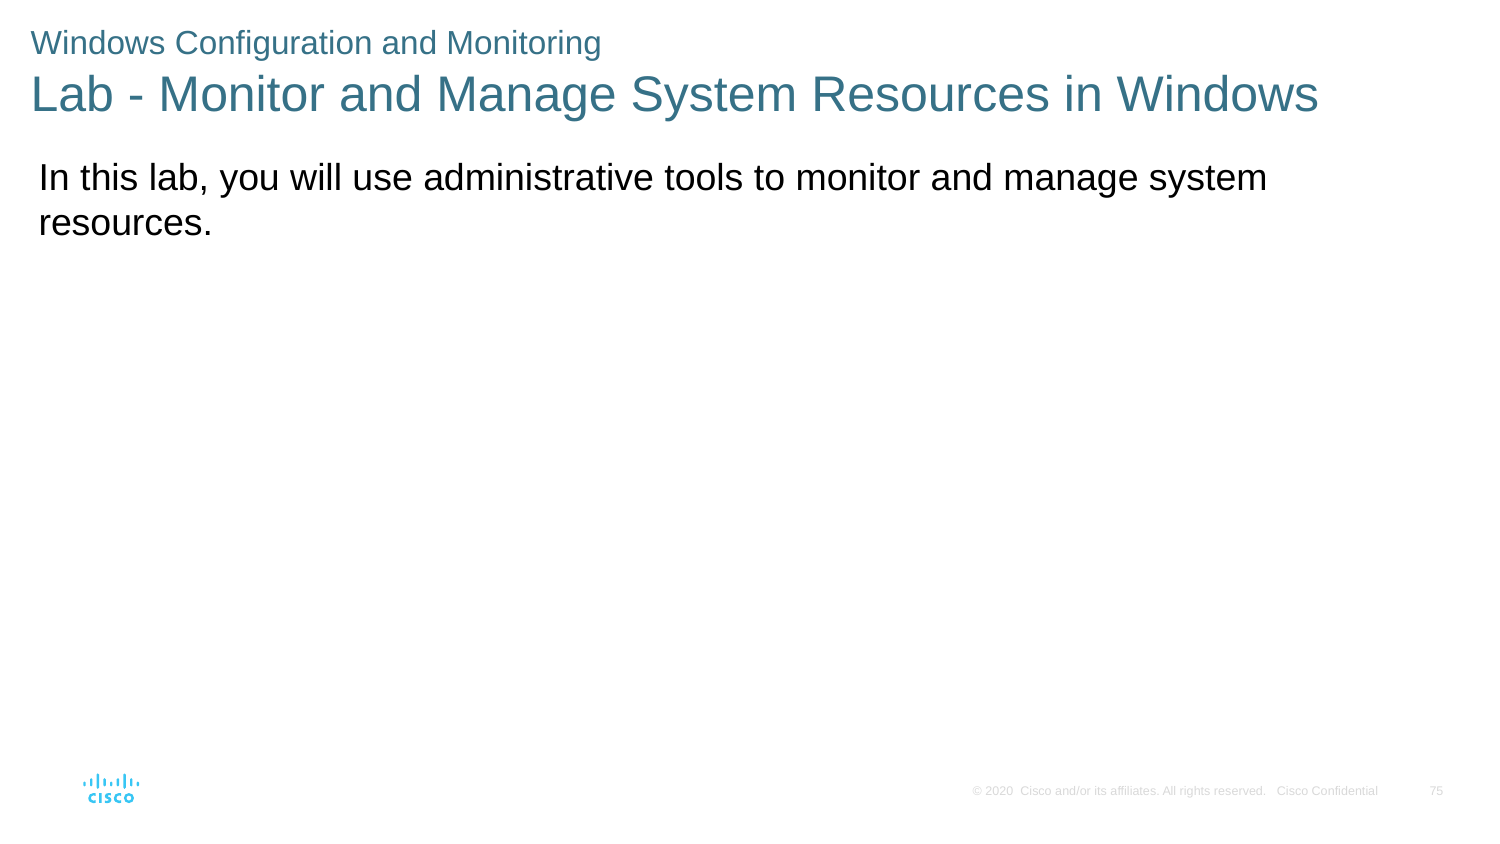

# Windows Configuration and Monitoring Lab - Monitor and Manage System Resources in Windows
In this lab, you will use administrative tools to monitor and manage system resources.